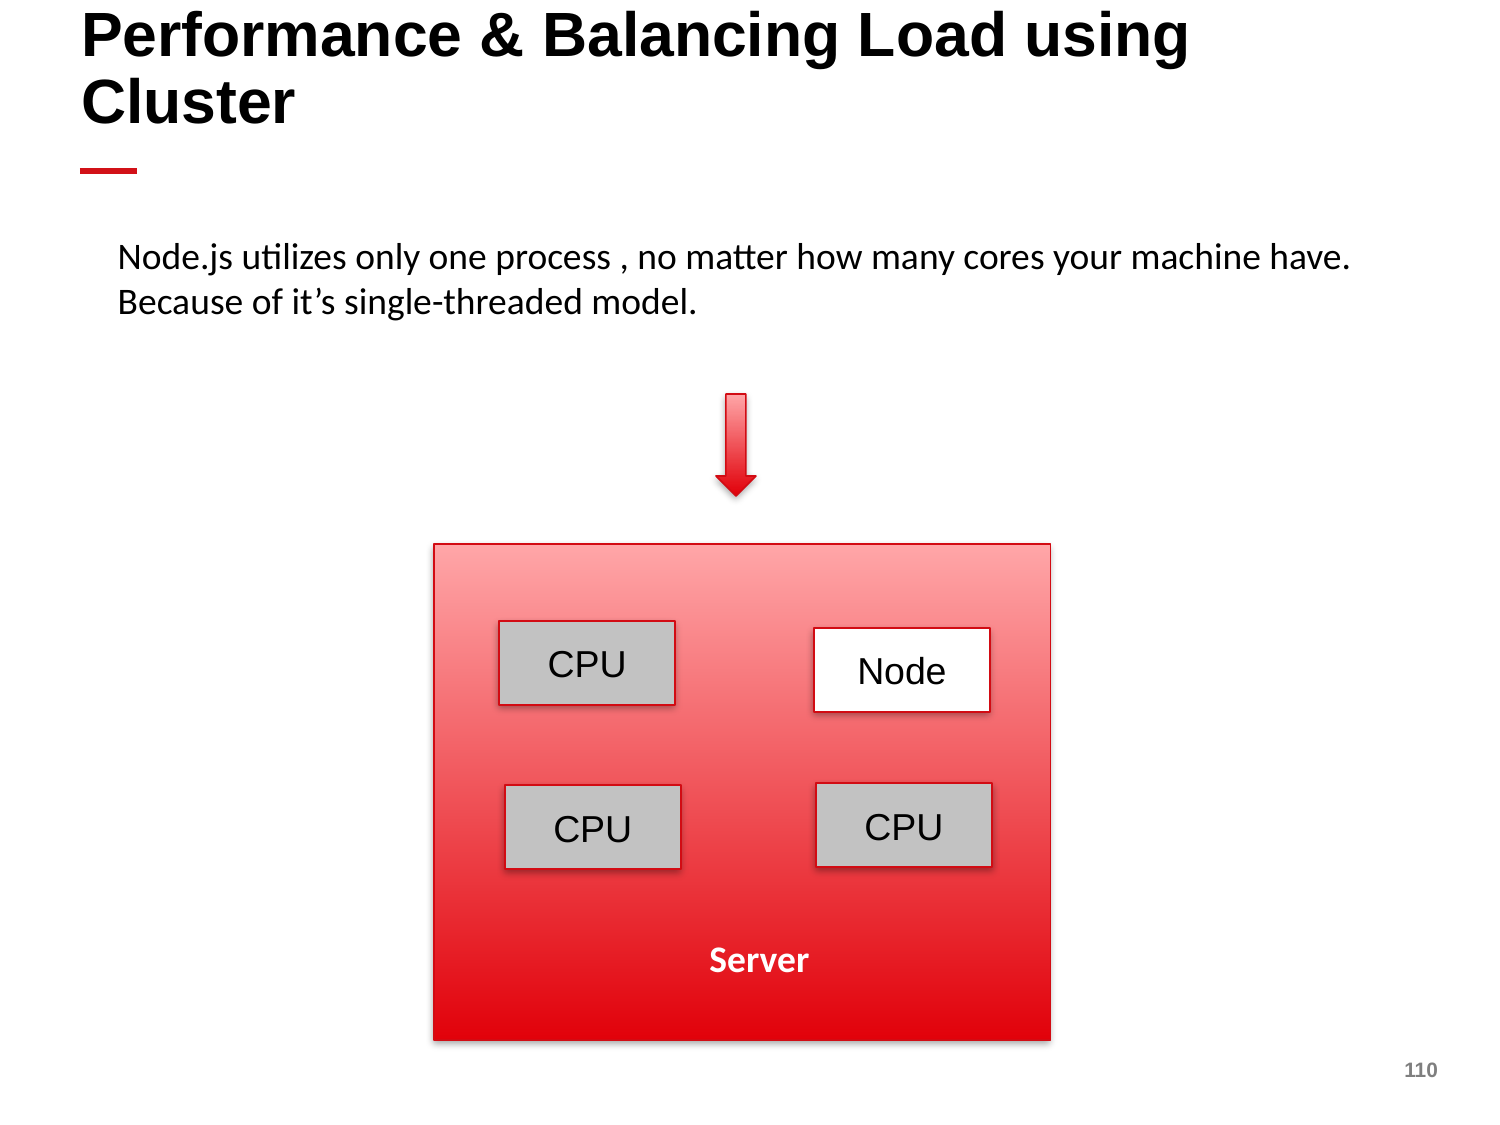

# Performance & Balancing Load using Cluster
Node.js utilizes only one process , no matter how many cores your machine have. Because of it’s single-threaded model.

CPU
Node
CPU
CPU
Server